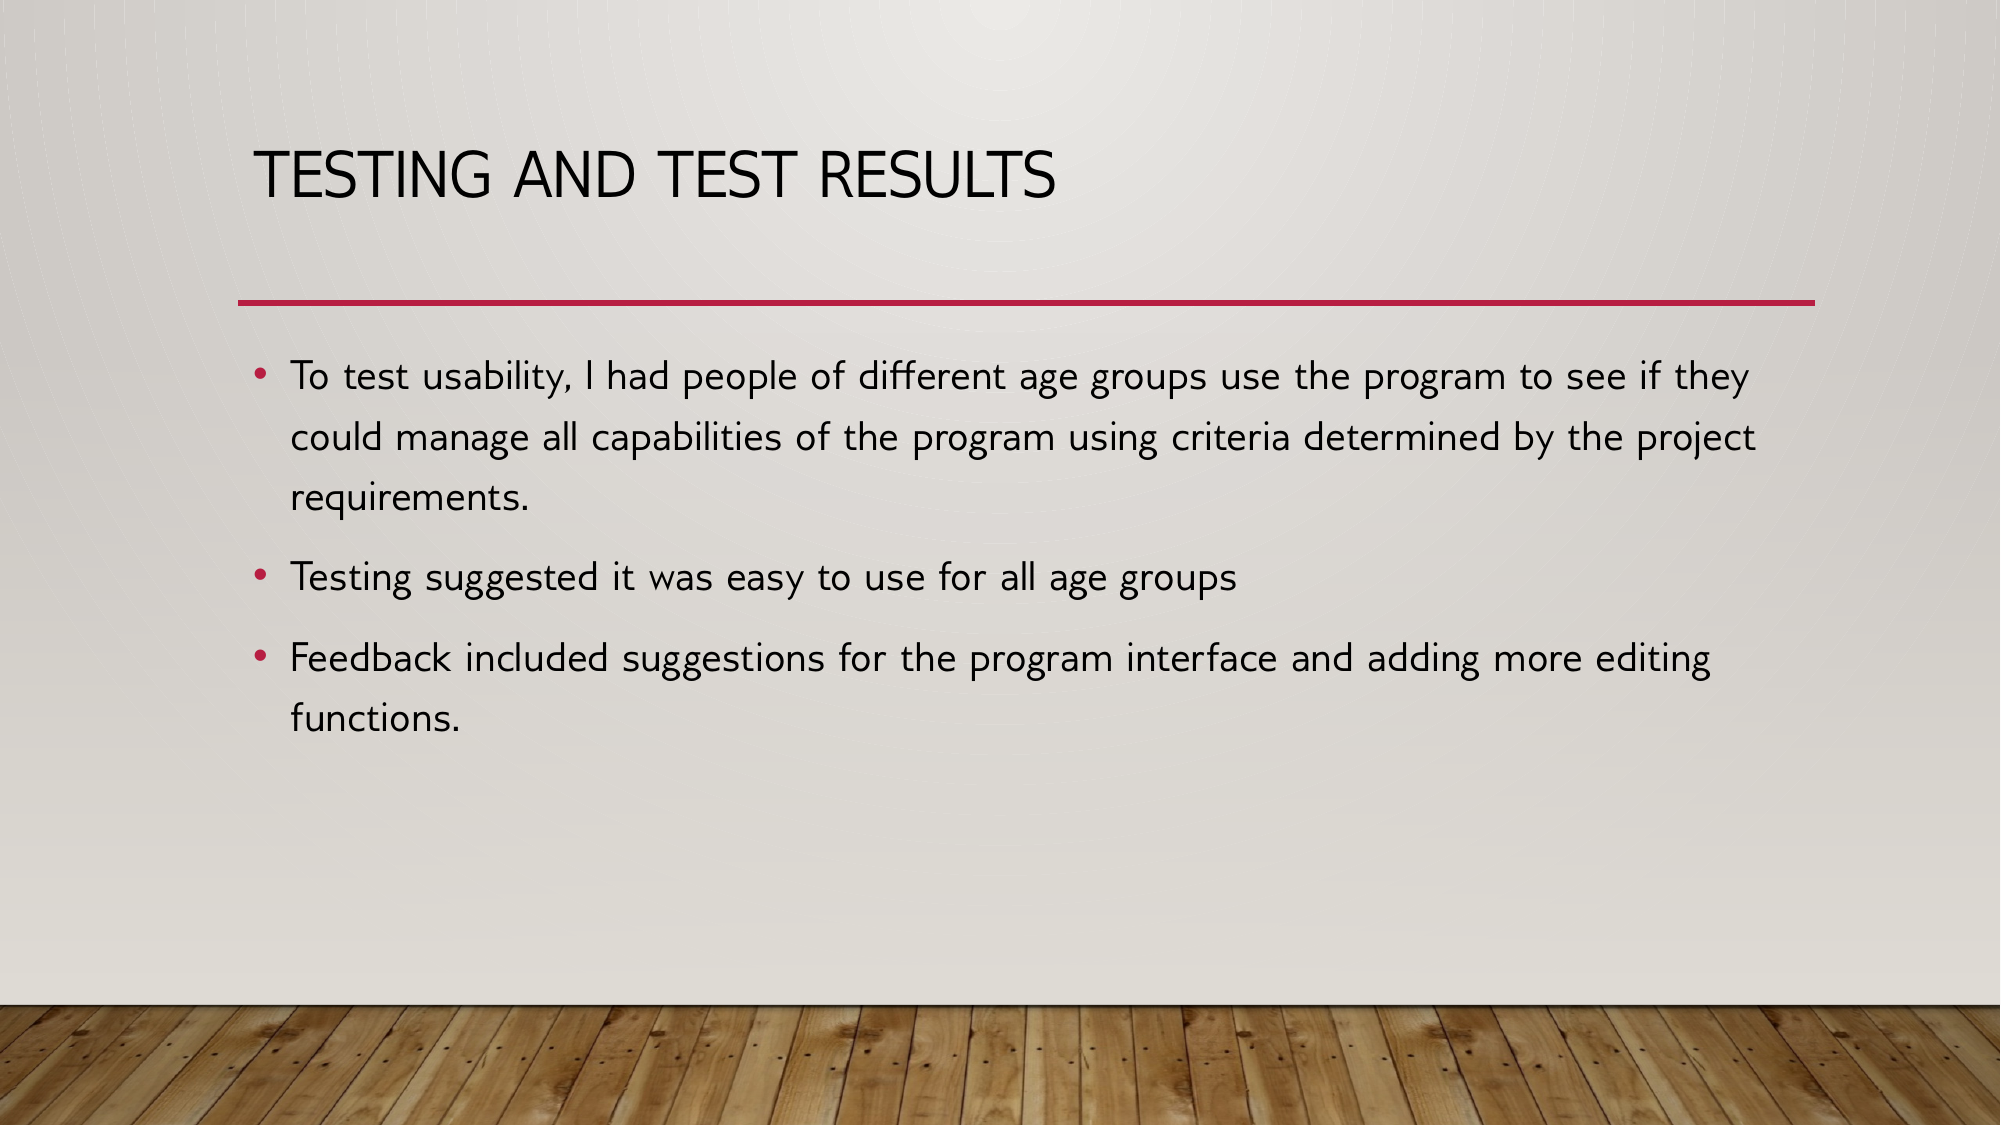

# Testing and test results
To test usability, I had people of different age groups use the program to see if they could manage all capabilities of the program using criteria determined by the project requirements.
Testing suggested it was easy to use for all age groups
Feedback included suggestions for the program interface and adding more editing functions.